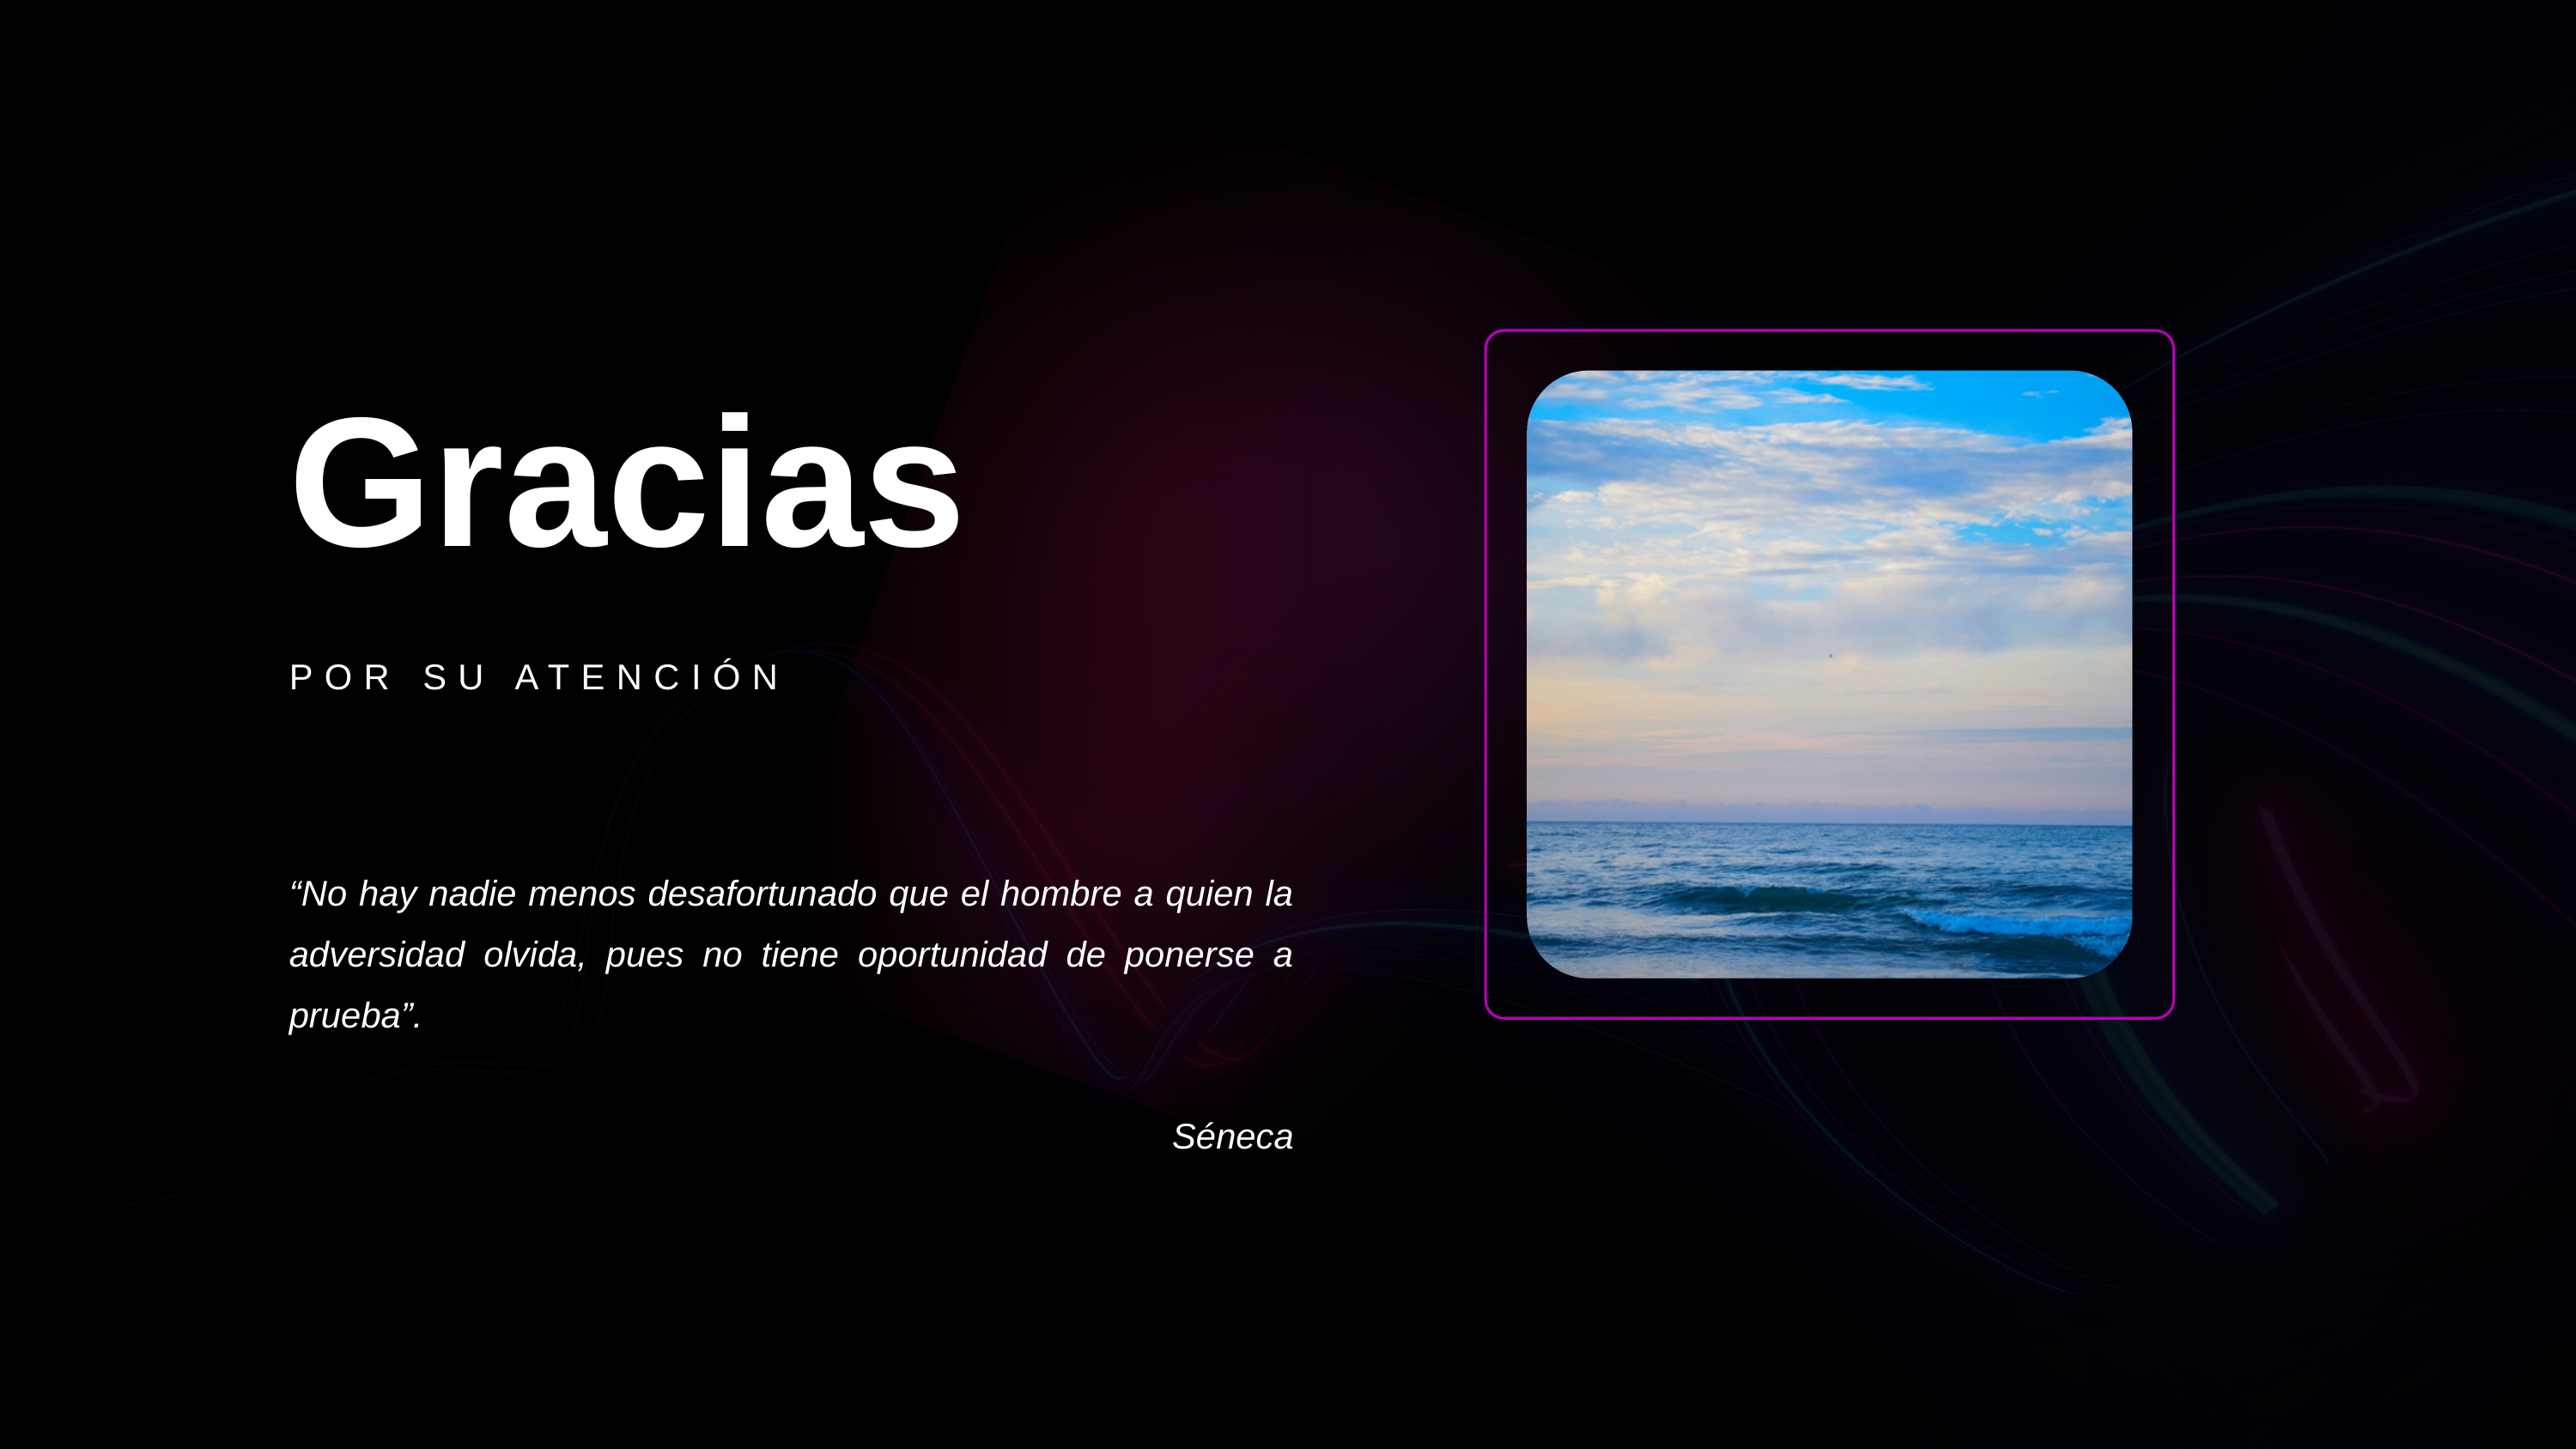

Gracias
POR SU ATENCIÓN
“No hay nadie menos desafortunado que el hombre a quien la adversidad olvida, pues no tiene oportunidad de ponerse a prueba”.

Séneca